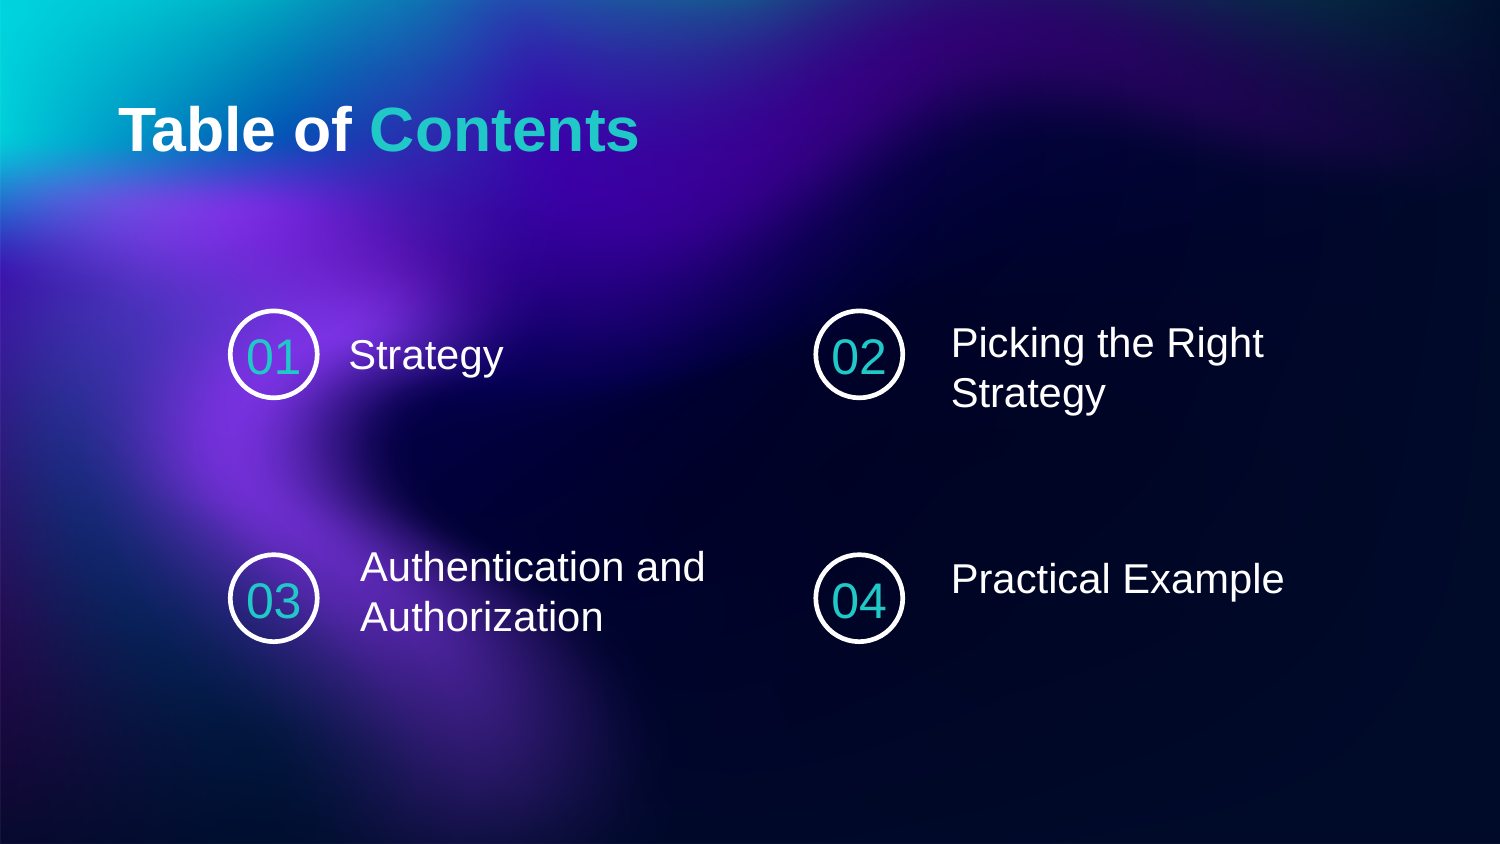

# Table of Contents

Picking the Right Strategy
01
02
Strategy
Authentication and Authorization
Practical Example

03
04